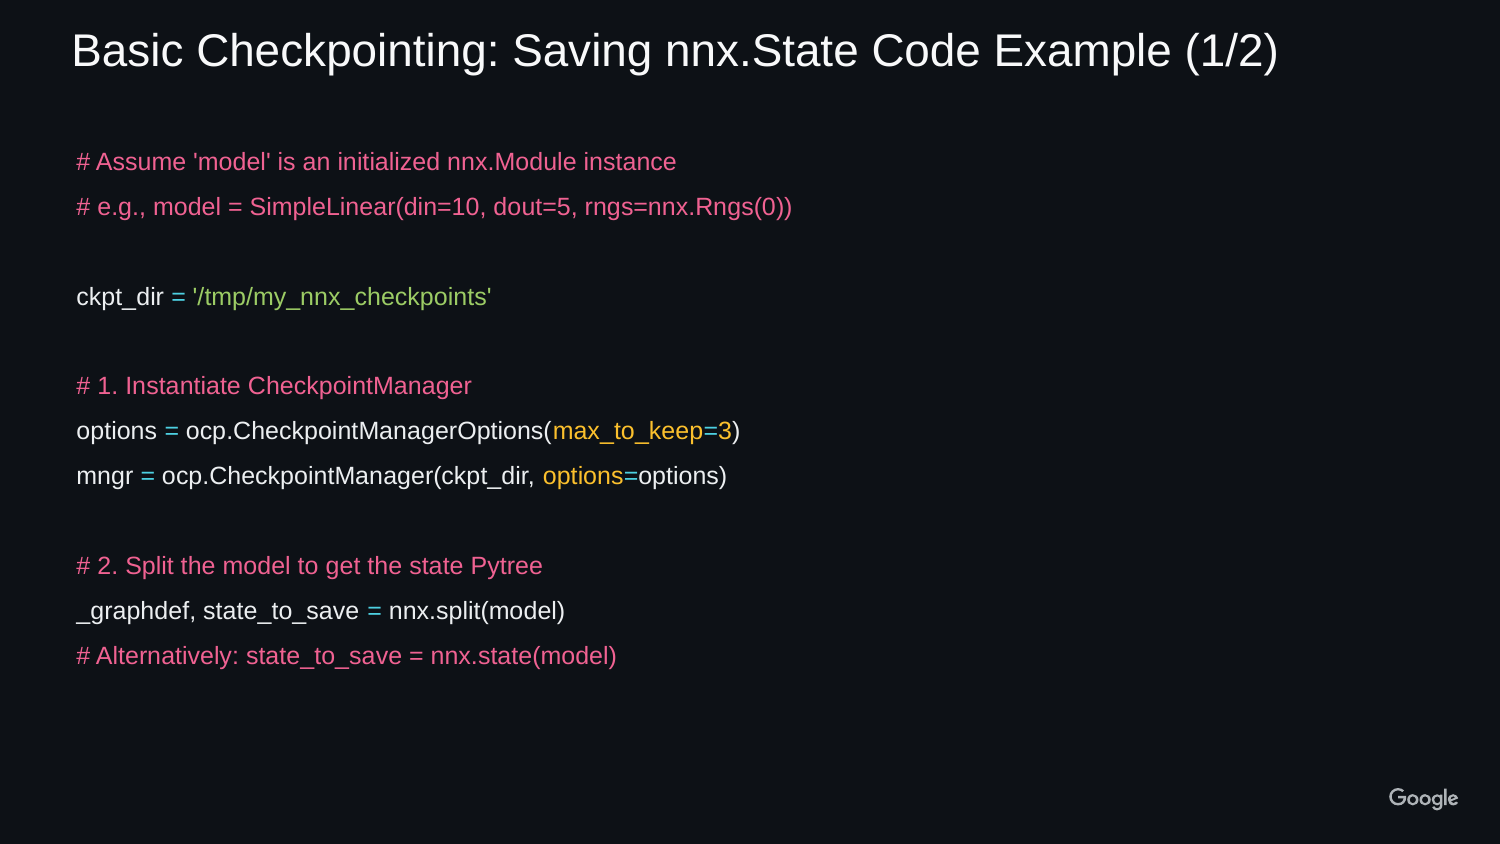

Basic Checkpointing: Saving nnx.State Code Example (1/2)
# Assume 'model' is an initialized nnx.Module instance
# e.g., model = SimpleLinear(din=10, dout=5, rngs=nnx.Rngs(0))

ckpt_dir = '/tmp/my_nnx_checkpoints'

# 1. Instantiate CheckpointManager
options = ocp.CheckpointManagerOptions(max_to_keep=3)
mngr = ocp.CheckpointManager(ckpt_dir, options=options)

# 2. Split the model to get the state Pytree
_graphdef, state_to_save = nnx.split(model)
# Alternatively: state_to_save = nnx.state(model)